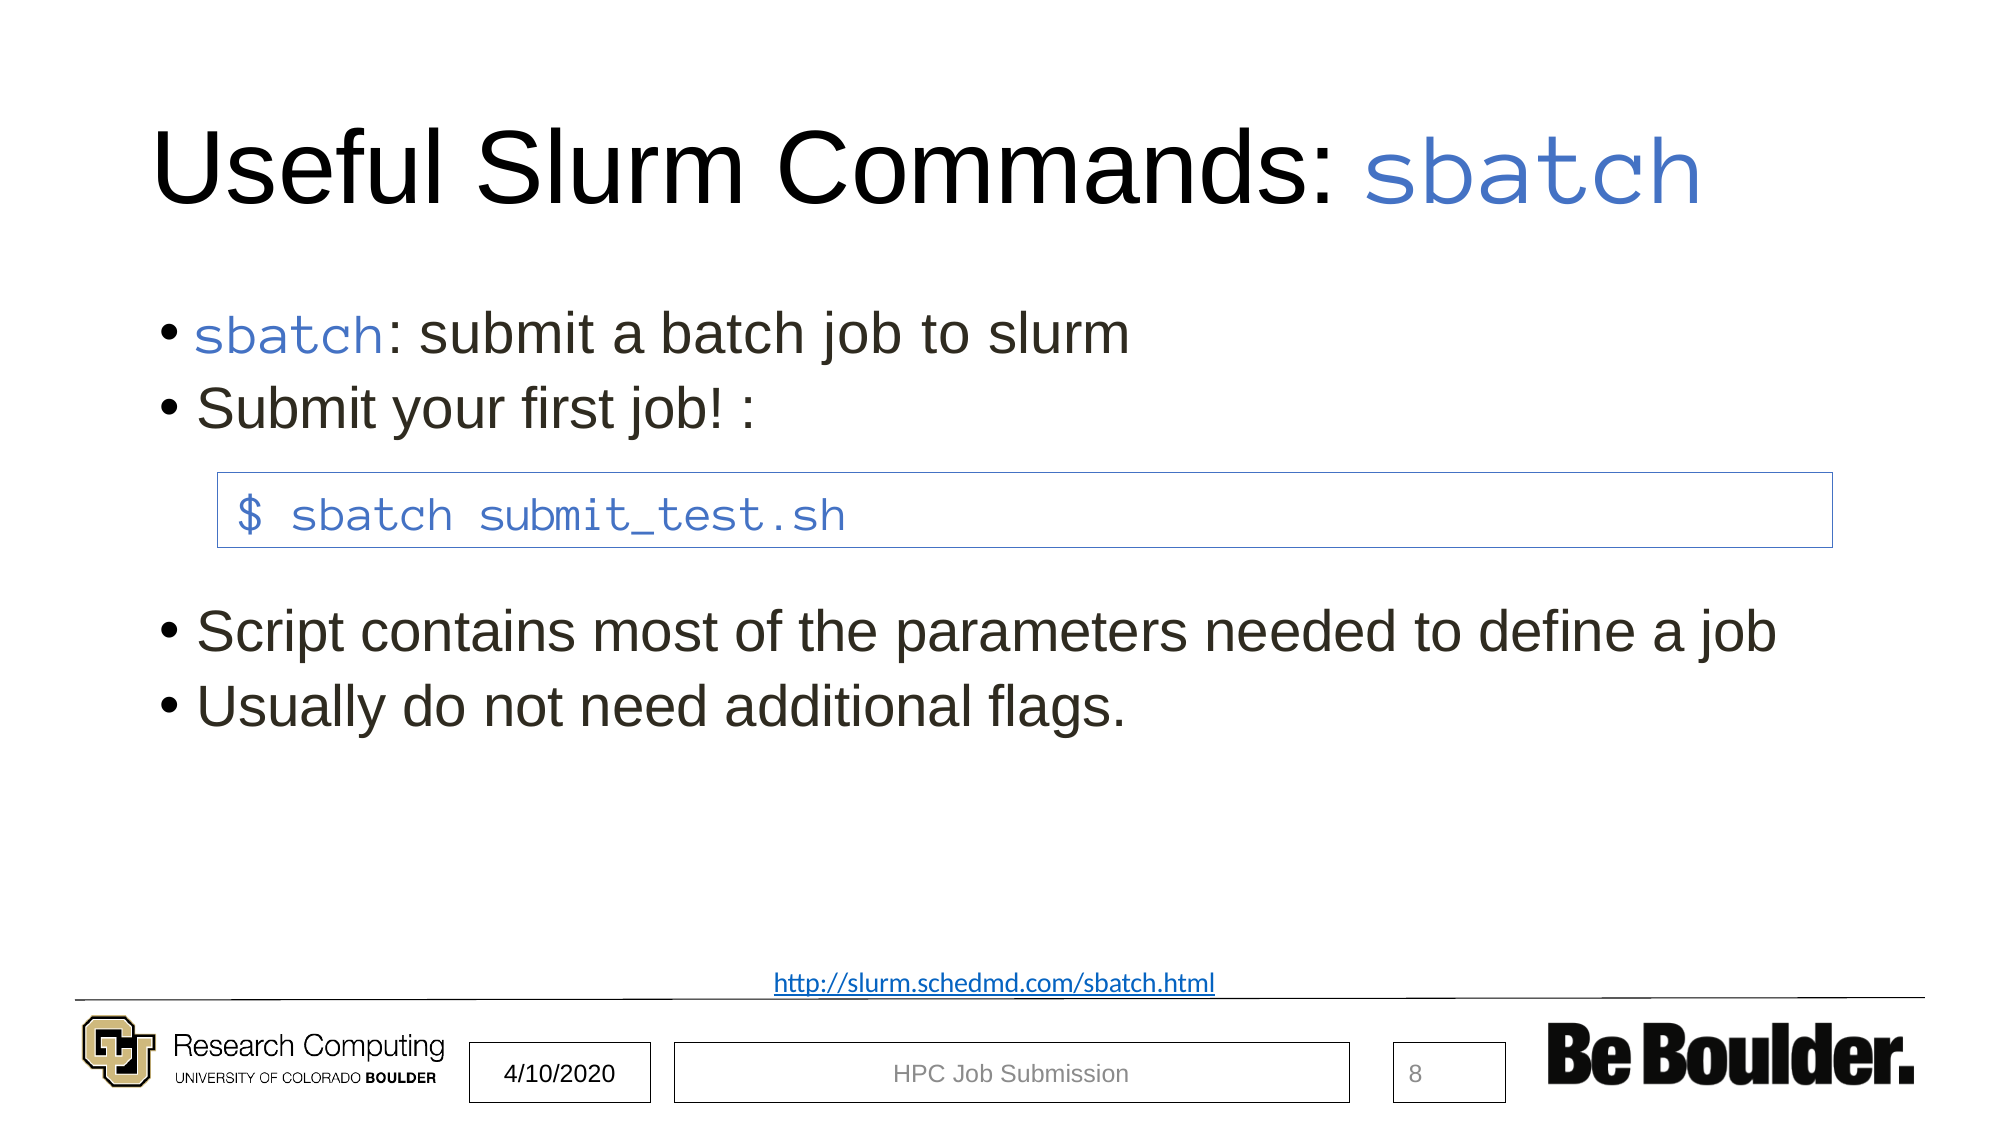

# Useful Slurm Commands: sbatch
sbatch: submit a batch job to slurm
Submit your first job! :

Script contains most of the parameters needed to define a job
Usually do not need additional flags.
$ sbatch submit_test.sh
http://slurm.schedmd.com/sbatch.html
4/10/2020
HPC Job Submission
8